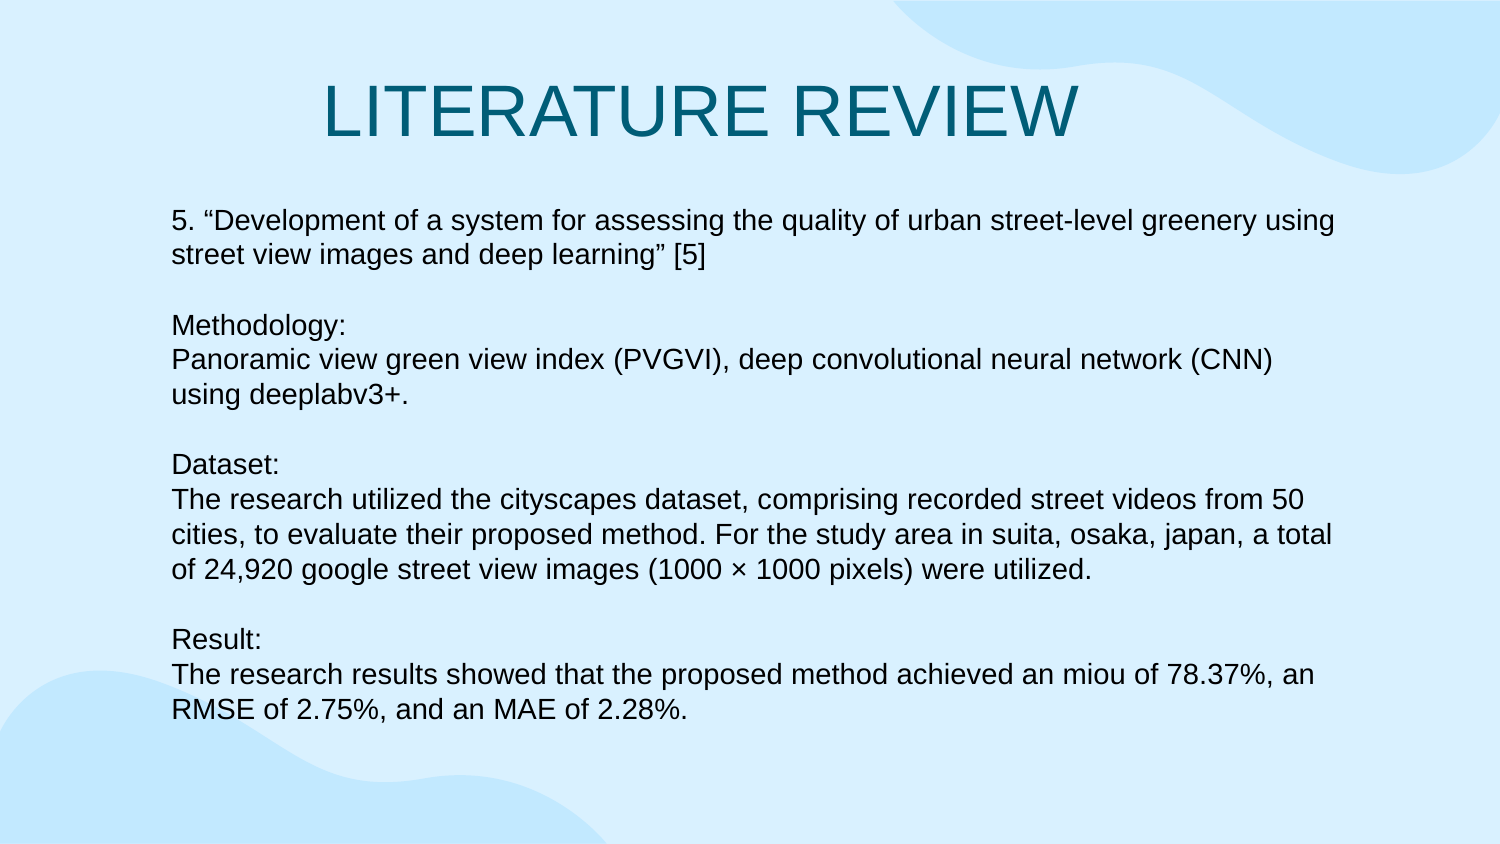

# LITERATURE REVIEW
5. “Development of a system for assessing the quality of urban street-level greenery using street view images and deep learning” [5]

Methodology:
Panoramic view green view index (PVGVI), deep convolutional neural network (CNN) using deeplabv3+.

Dataset:
The research utilized the cityscapes dataset, comprising recorded street videos from 50 cities, to evaluate their proposed method. For the study area in suita, osaka, japan, a total of 24,920 google street view images (1000 × 1000 pixels) were utilized.

Result:
The research results showed that the proposed method achieved an miou of 78.37%, an RMSE of 2.75%, and an MAE of 2.28%.